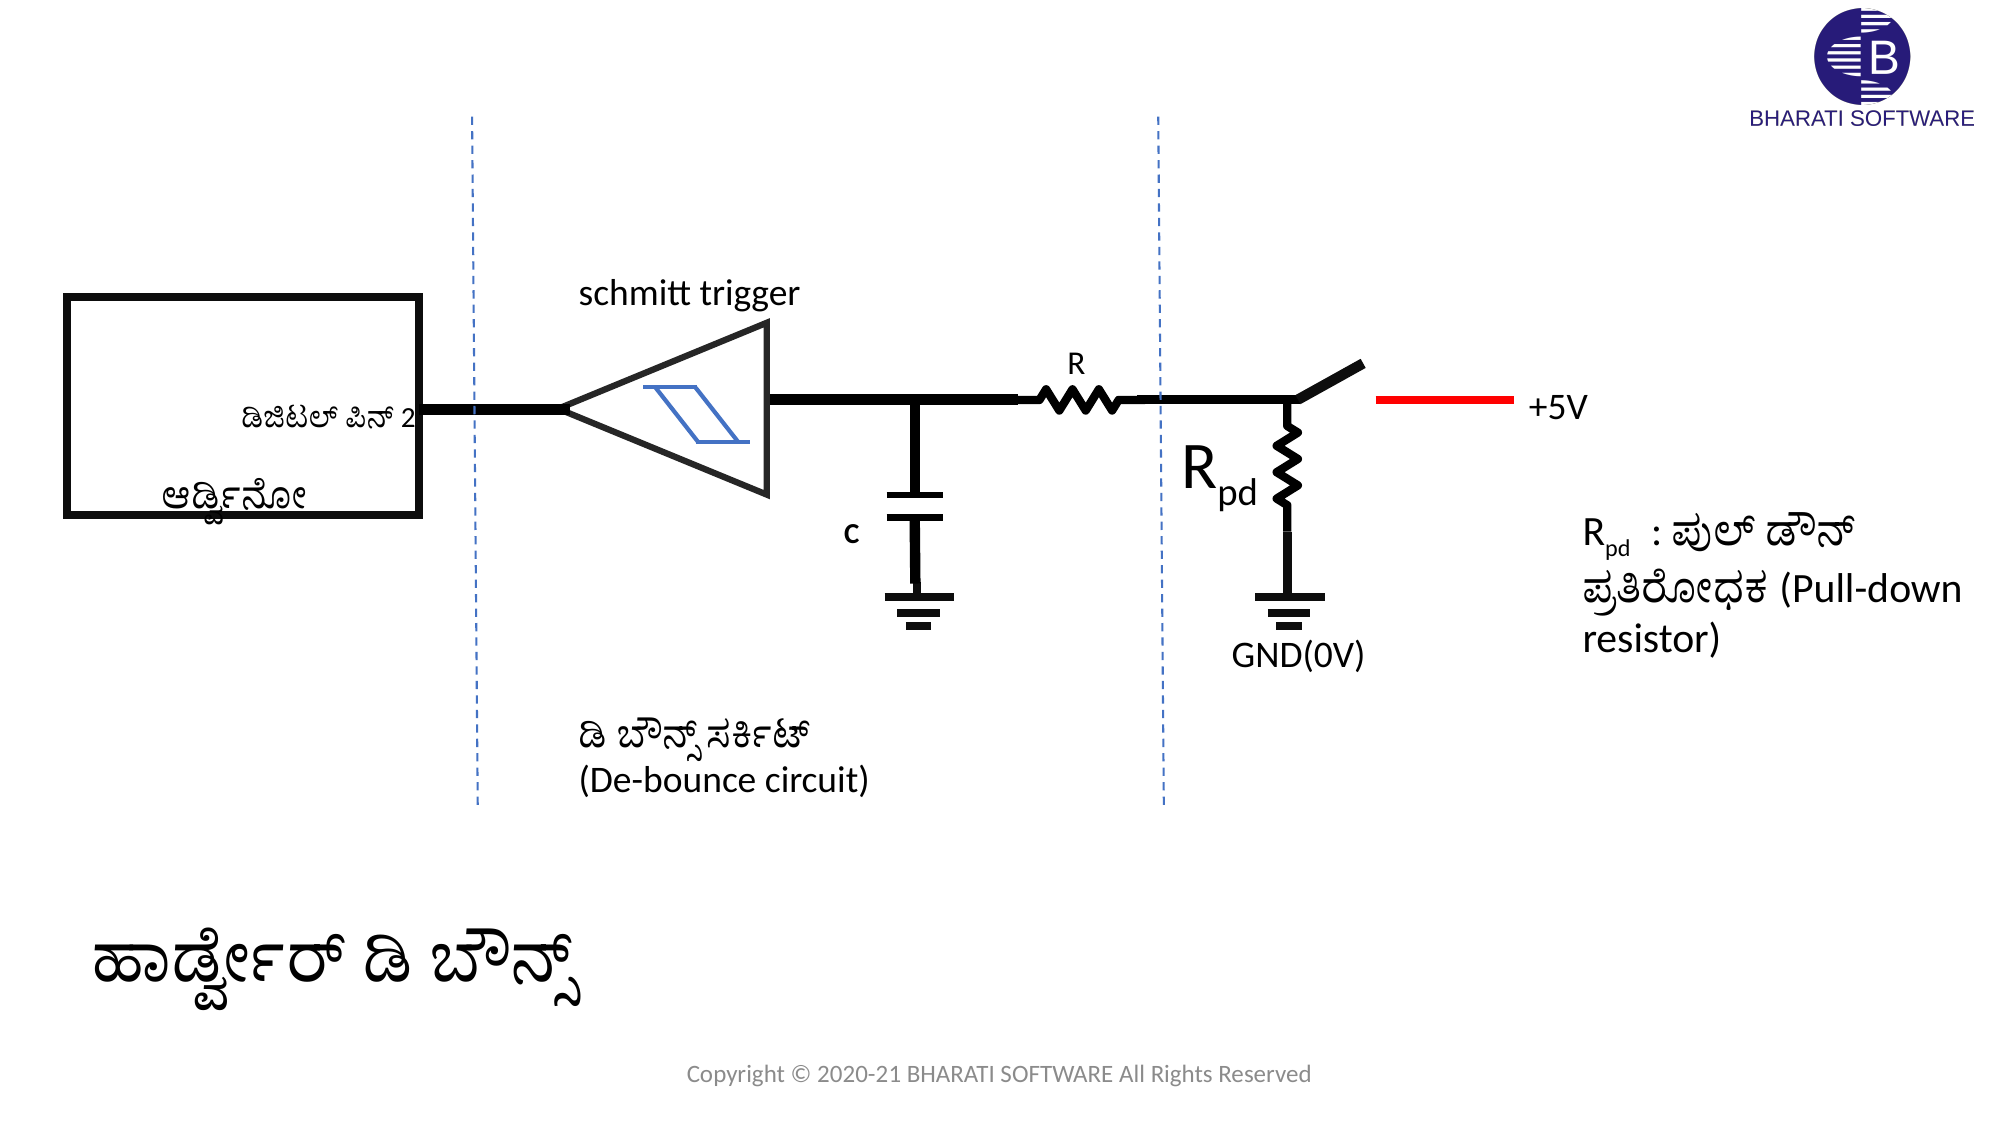

schmitt trigger

R

+5V
ಡಿಜಿಟಲ್ ಪಿನ್ 2

Rpd
ಆರ್ಡ್ವಿನೋ
C
Rpd   : ಪುಲ್ ಡೌನ್ ಪ್ರತಿರೋಧಕ (Pull-down resistor)
GND(0V)
ಡಿ ಬೌನ್ಸ್ ಸರ್ಕಿಟ್
(De-bounce circuit)
ಹಾರ್ಡ್ವೇರ್ ಡಿ ಬೌನ್ಸ್
Copyright © 2020-21 BHARATI SOFTWARE All Rights Reserved